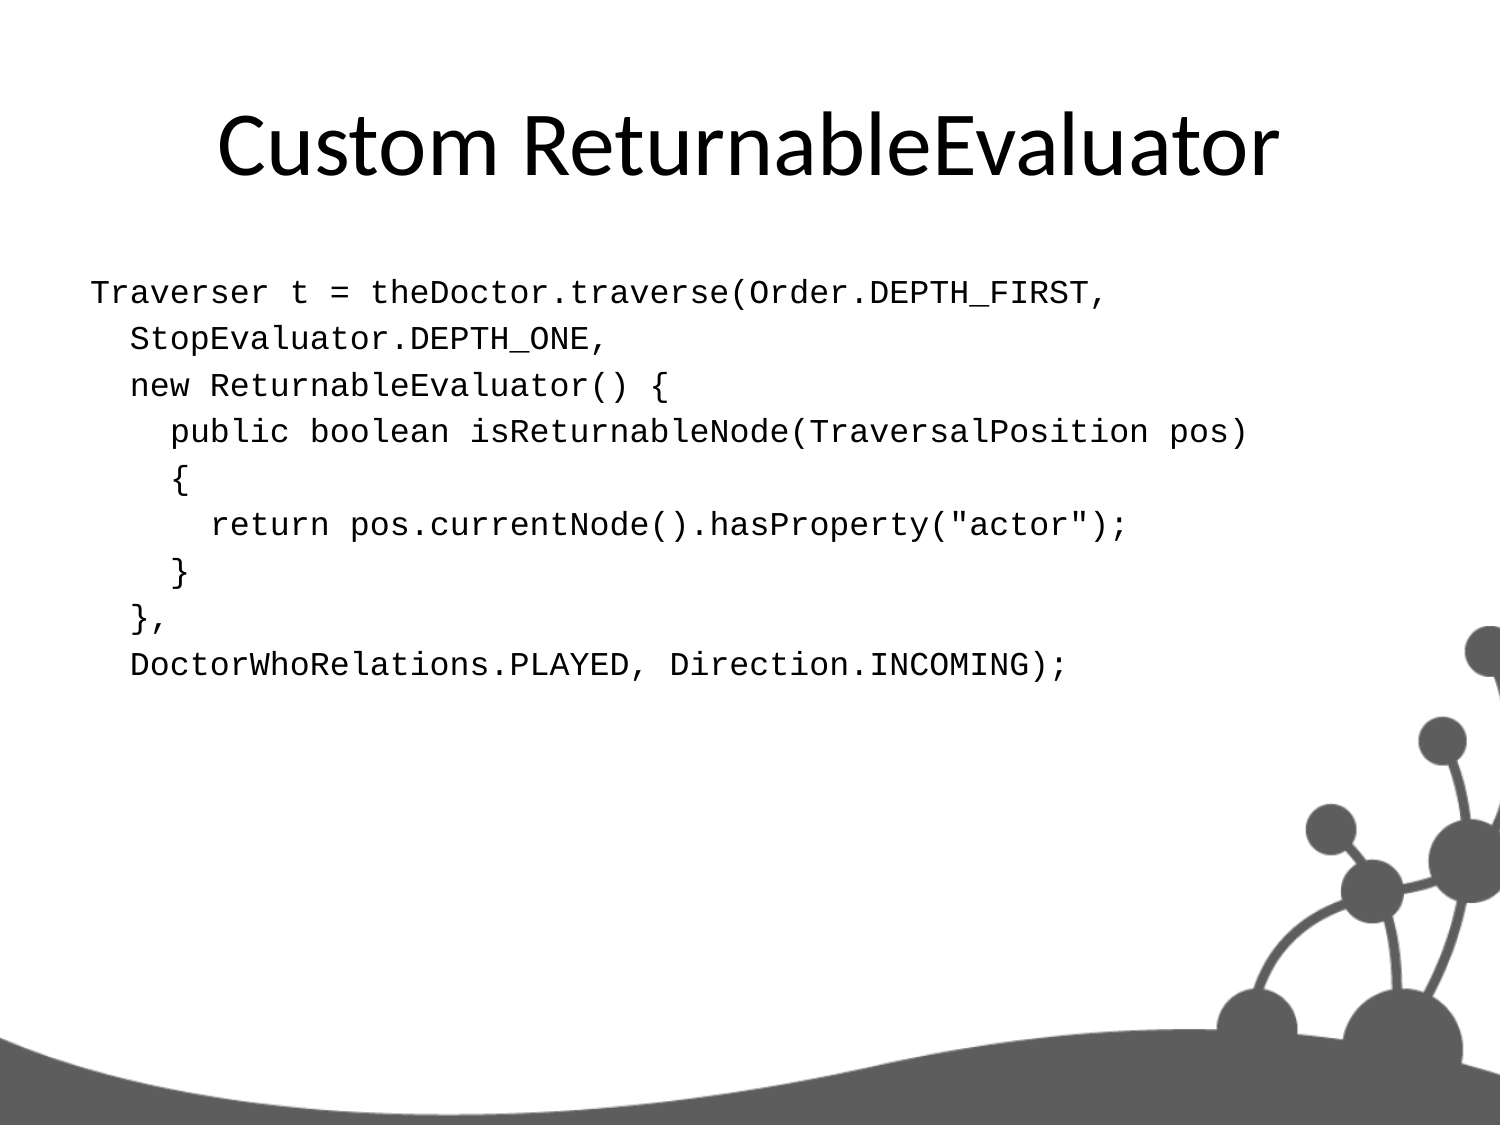

# Custom ReturnableEvaluator
Traverser t = theDoctor.traverse(Order.DEPTH_FIRST,
  StopEvaluator.DEPTH_ONE,
  new ReturnableEvaluator() {
    public boolean isReturnableNode(TraversalPosition pos)
    {
      return pos.currentNode().hasProperty("actor");
    }
  },
  DoctorWhoRelations.PLAYED, Direction.INCOMING);